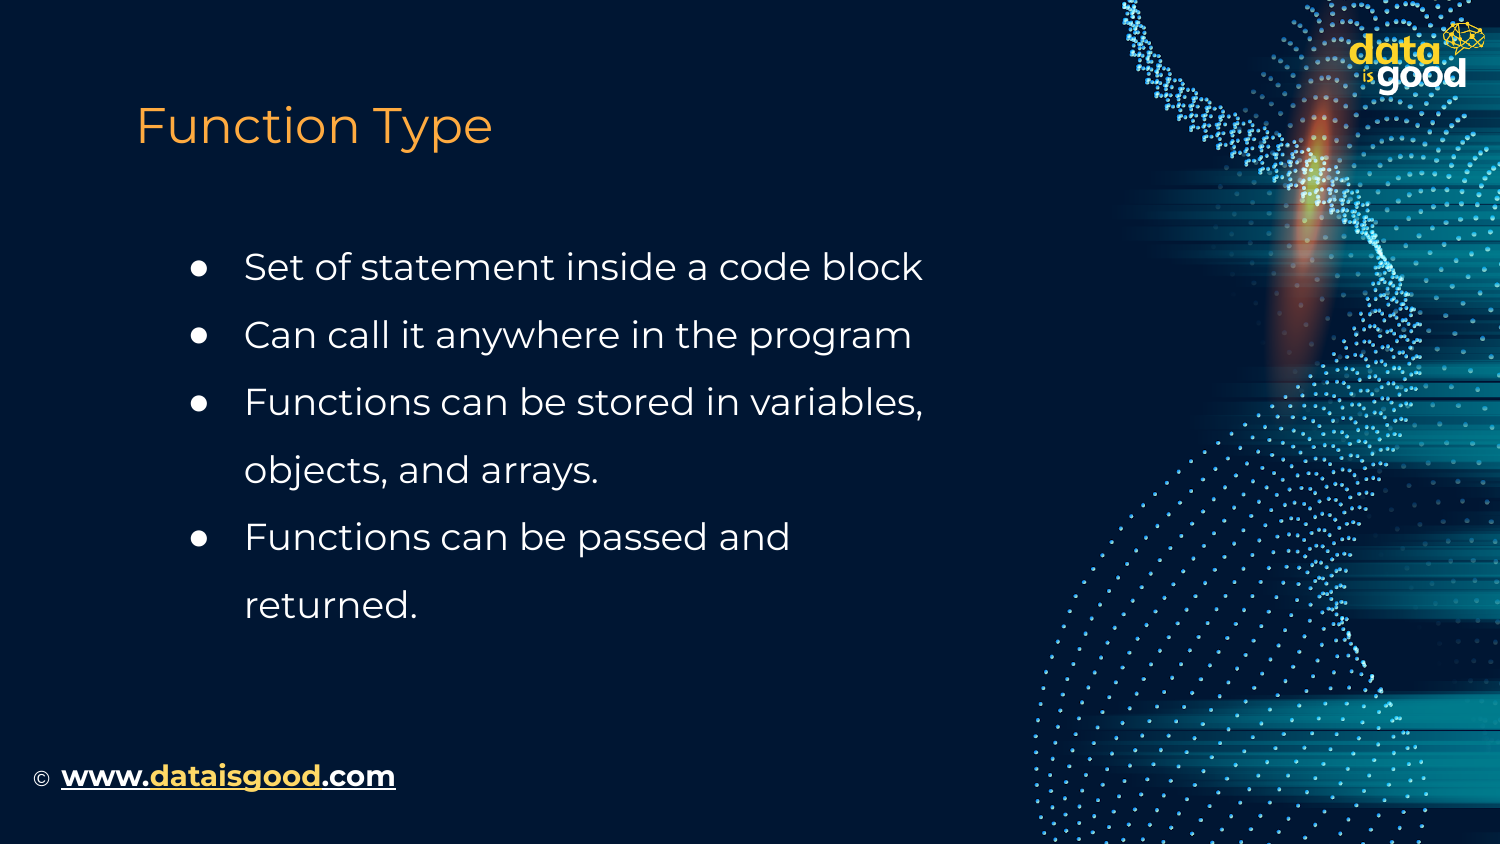

# Function Type
Set of statement inside a code block
Can call it anywhere in the program
Functions can be stored in variables, objects, and arrays.
Functions can be passed and returned.